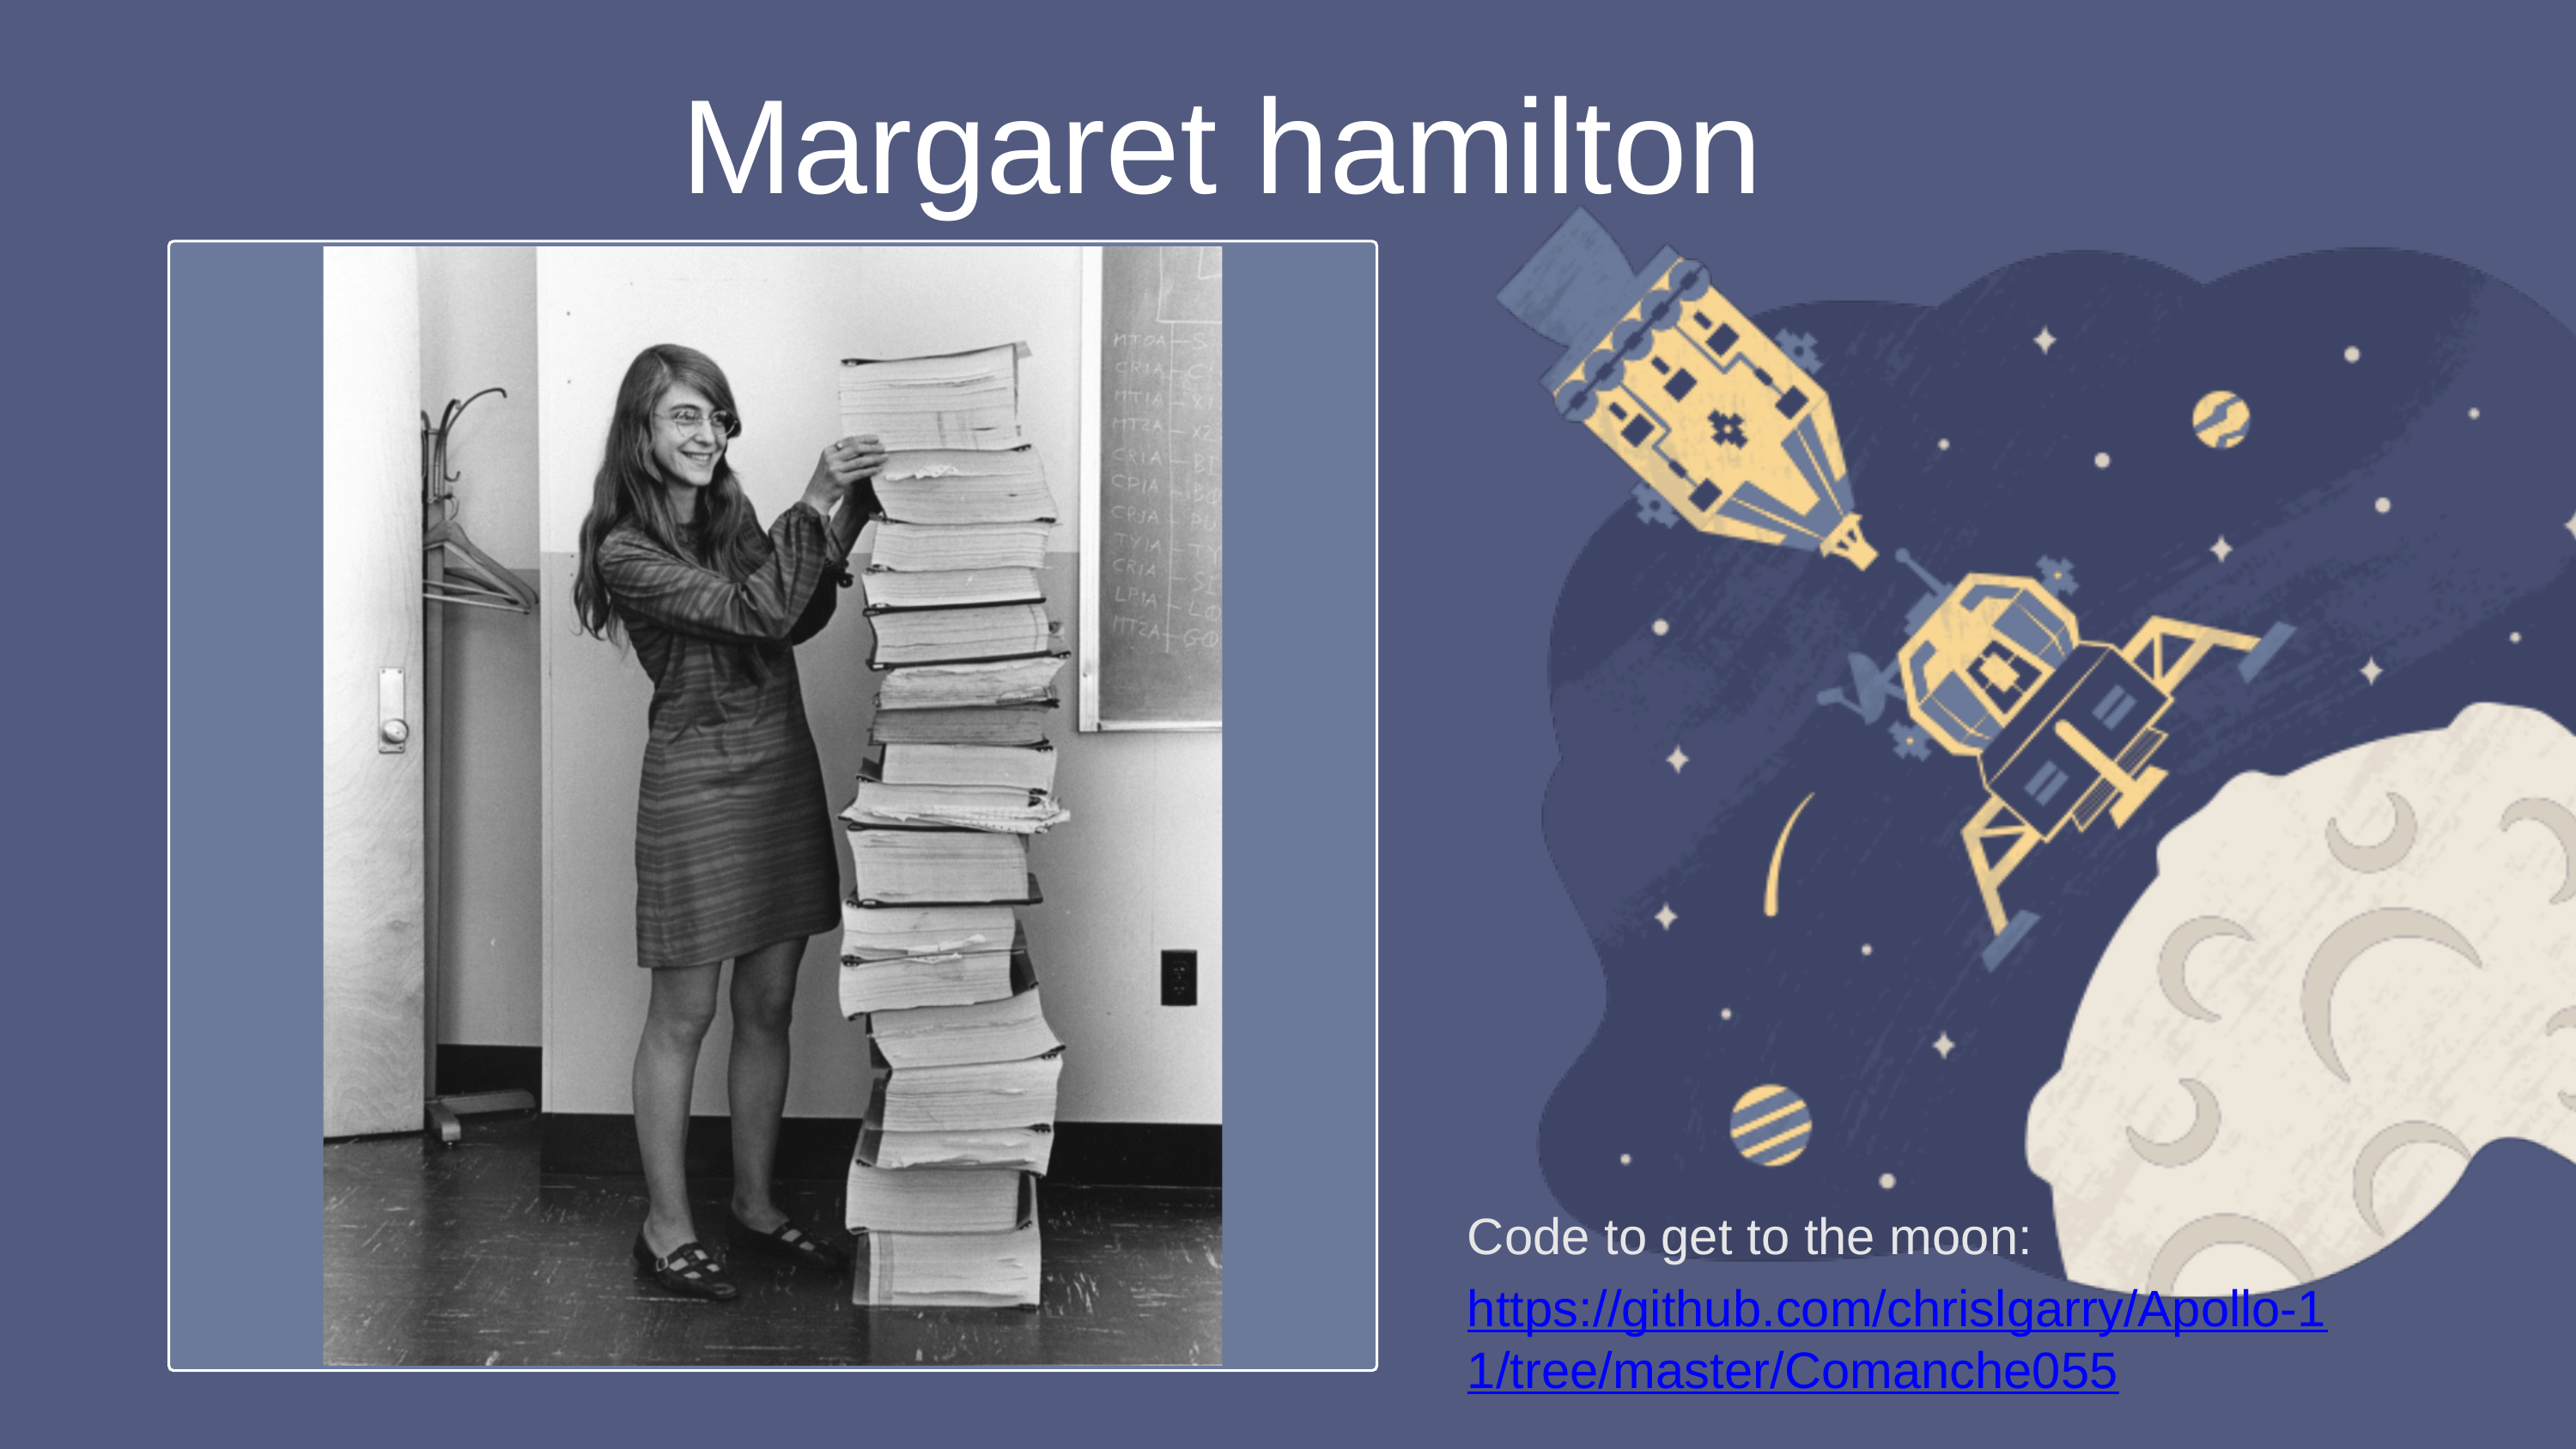

Margaret hamilton

Code to get to the moon: https://github.com/chrislgarry/Apollo-11/tree/master/Comanche055